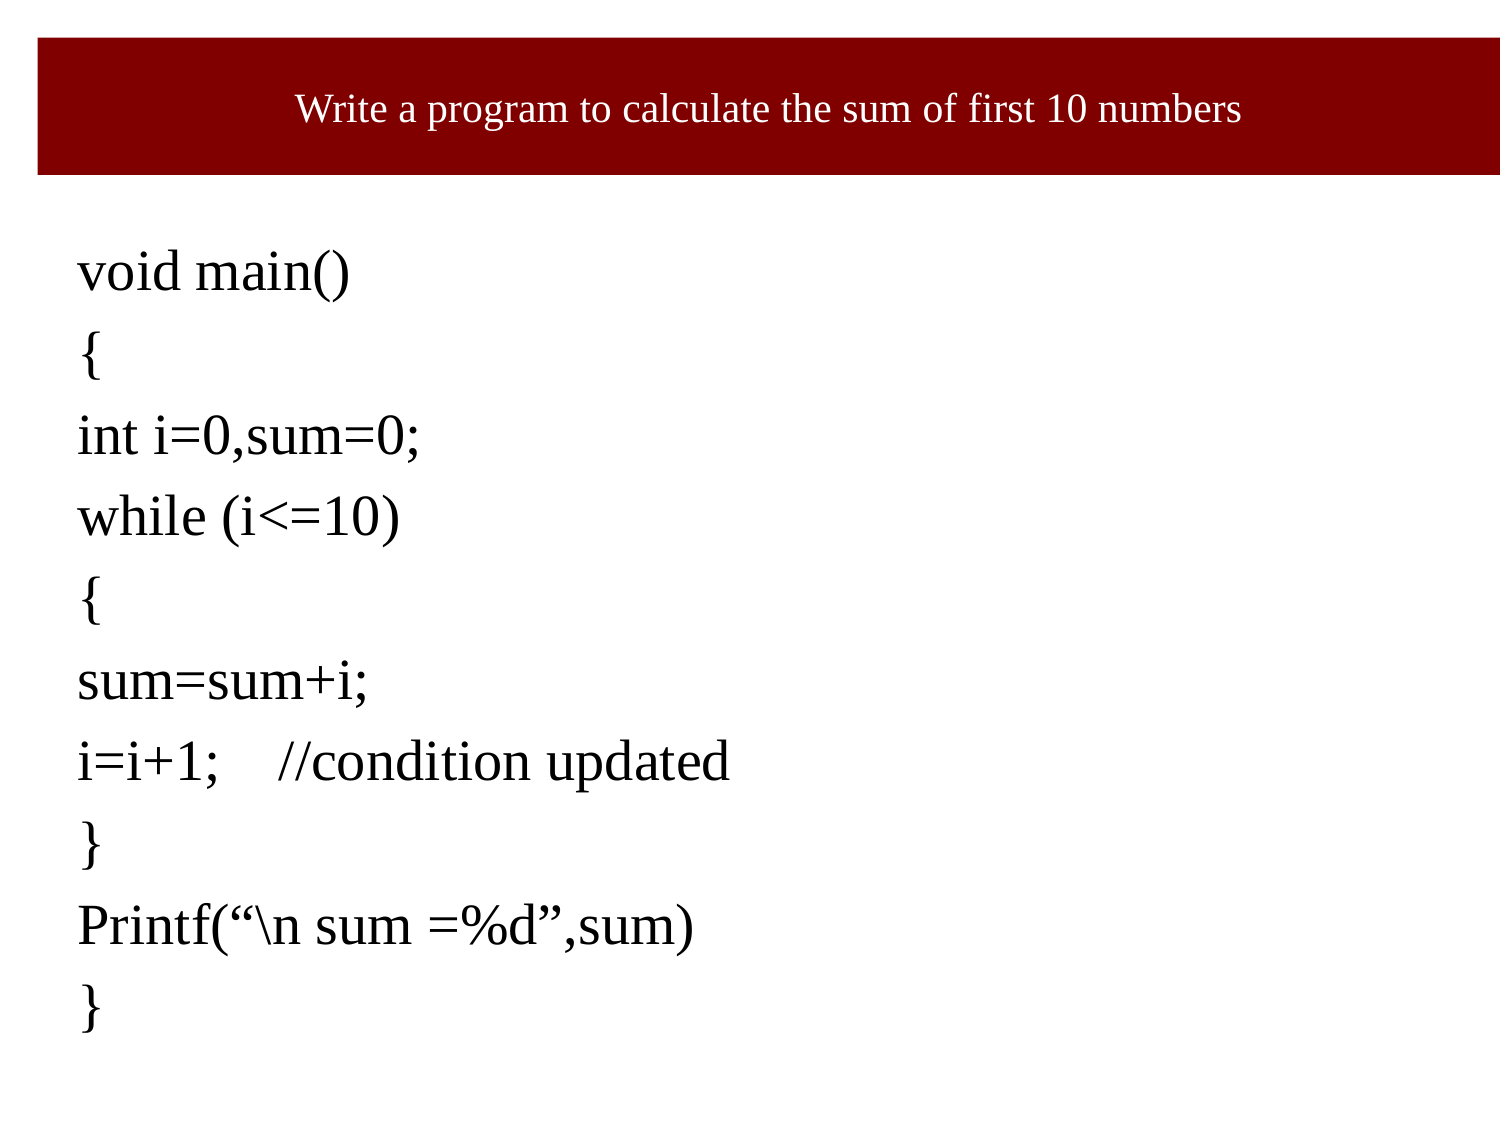

# Write a program to calculate the sum of first 10 numbers
void main()
{
int i=0,sum=0;
while (i<=10)
{
sum=sum+i;
i=i+1;    //condition updated
}
Printf(“\n sum =%d”,sum)
}